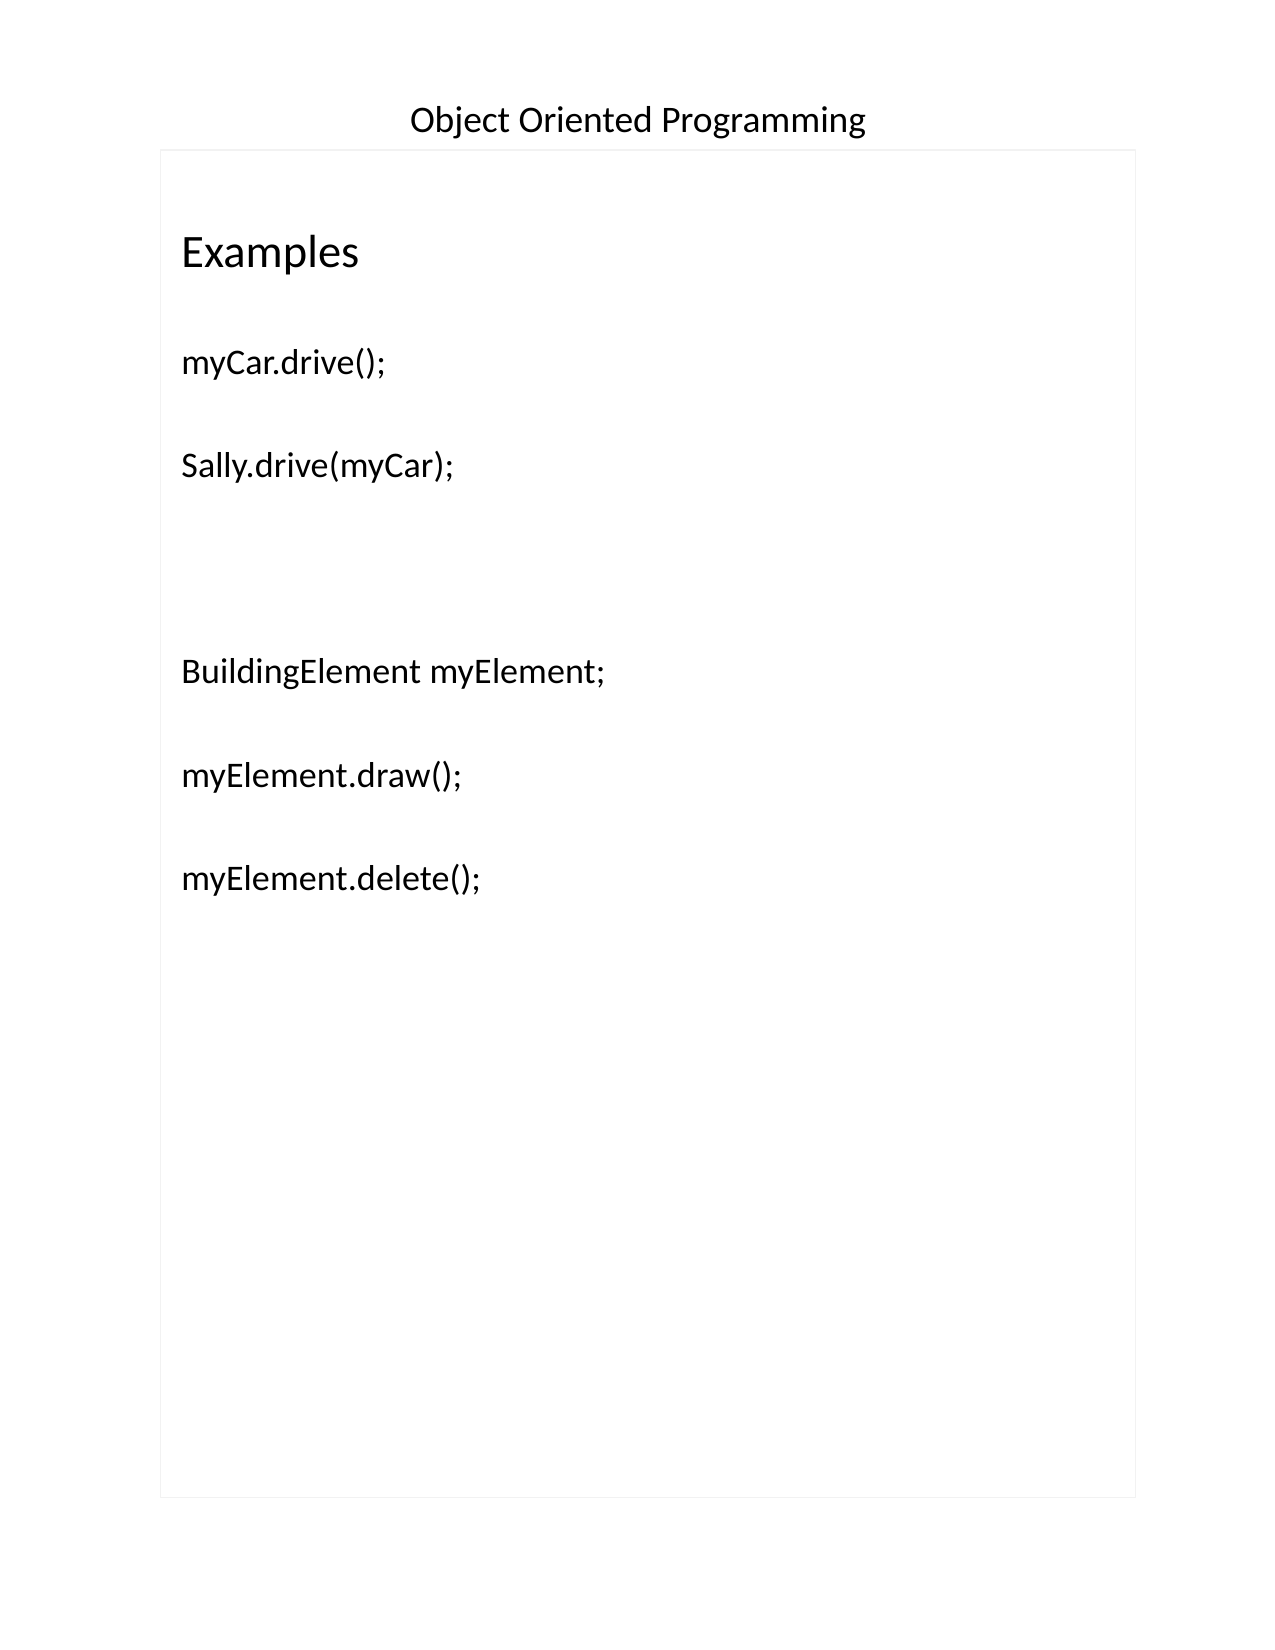

# Object Oriented Programming
Examples

myCar.drive();

Sally.drive(myCar);

BuildingElement myElement;

myElement.draw();

myElement.delete();